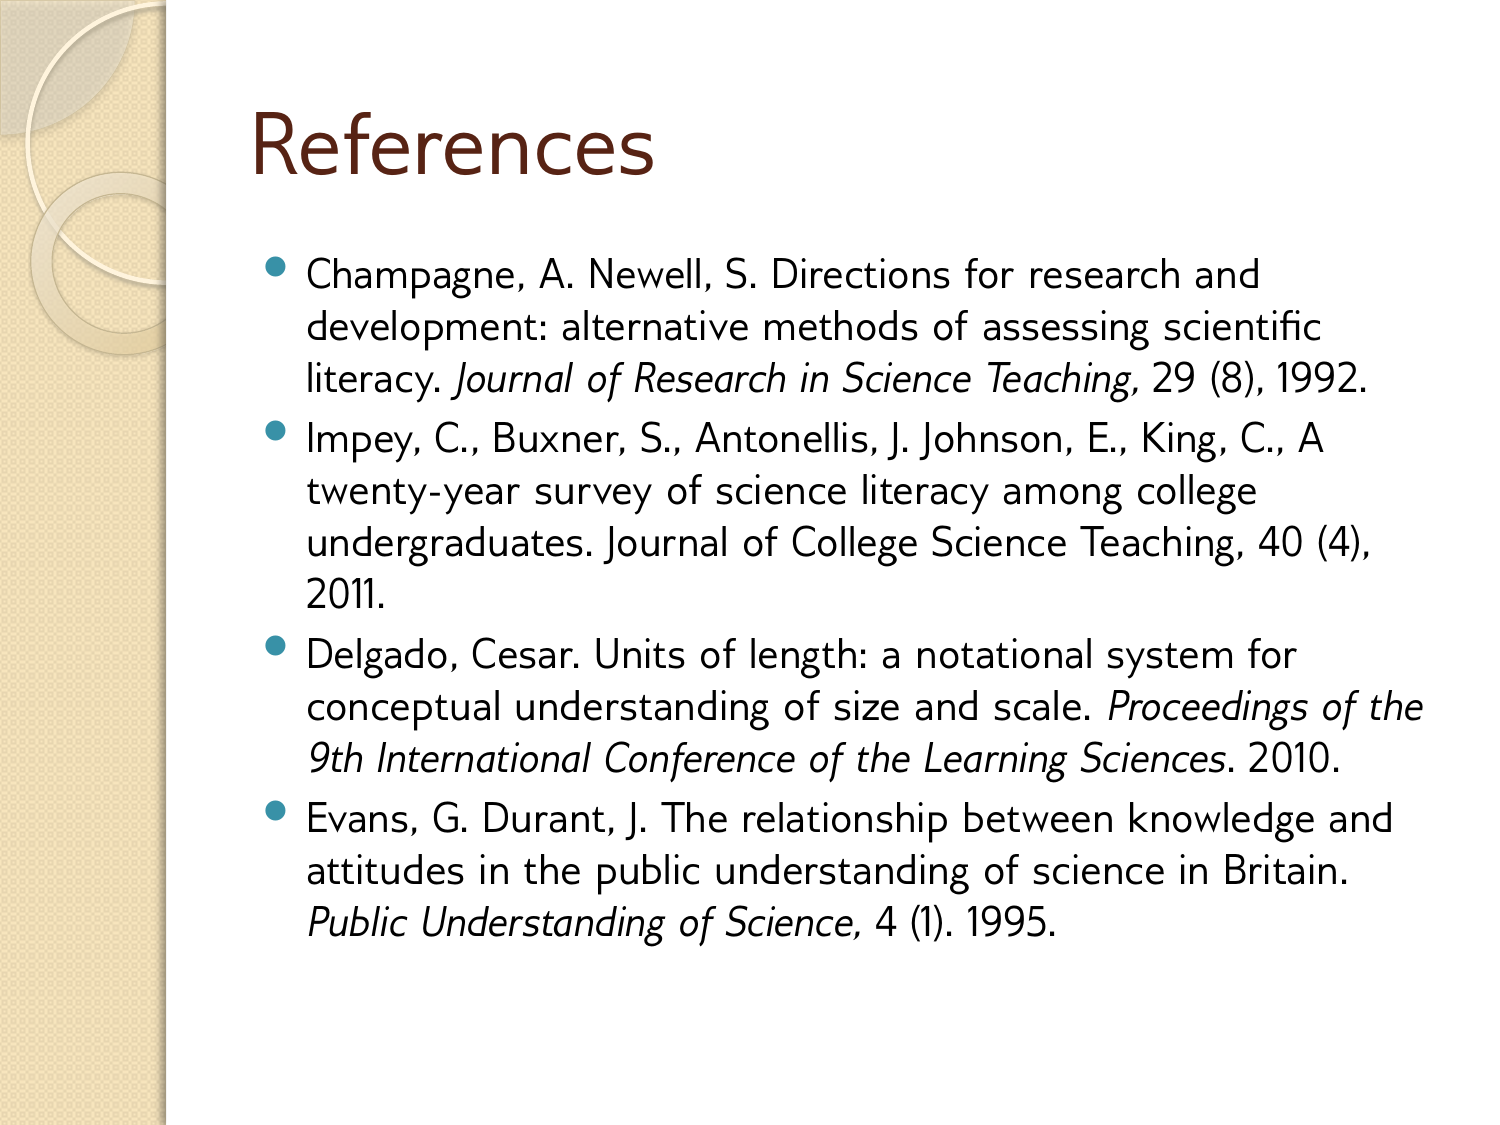

# References
Champagne, A. Newell, S. Directions for research and development: alternative methods of assessing scientific literacy. Journal of Research in Science Teaching, 29 (8), 1992.
Impey, C., Buxner, S., Antonellis, J. Johnson, E., King, C., A twenty-year survey of science literacy among college undergraduates. Journal of College Science Teaching, 40 (4), 2011.
Delgado, Cesar. Units of length: a notational system for conceptual understanding of size and scale. Proceedings of the 9th International Conference of the Learning Sciences. 2010.
Evans, G. Durant, J. The relationship between knowledge and attitudes in the public understanding of science in Britain. Public Understanding of Science, 4 (1). 1995.